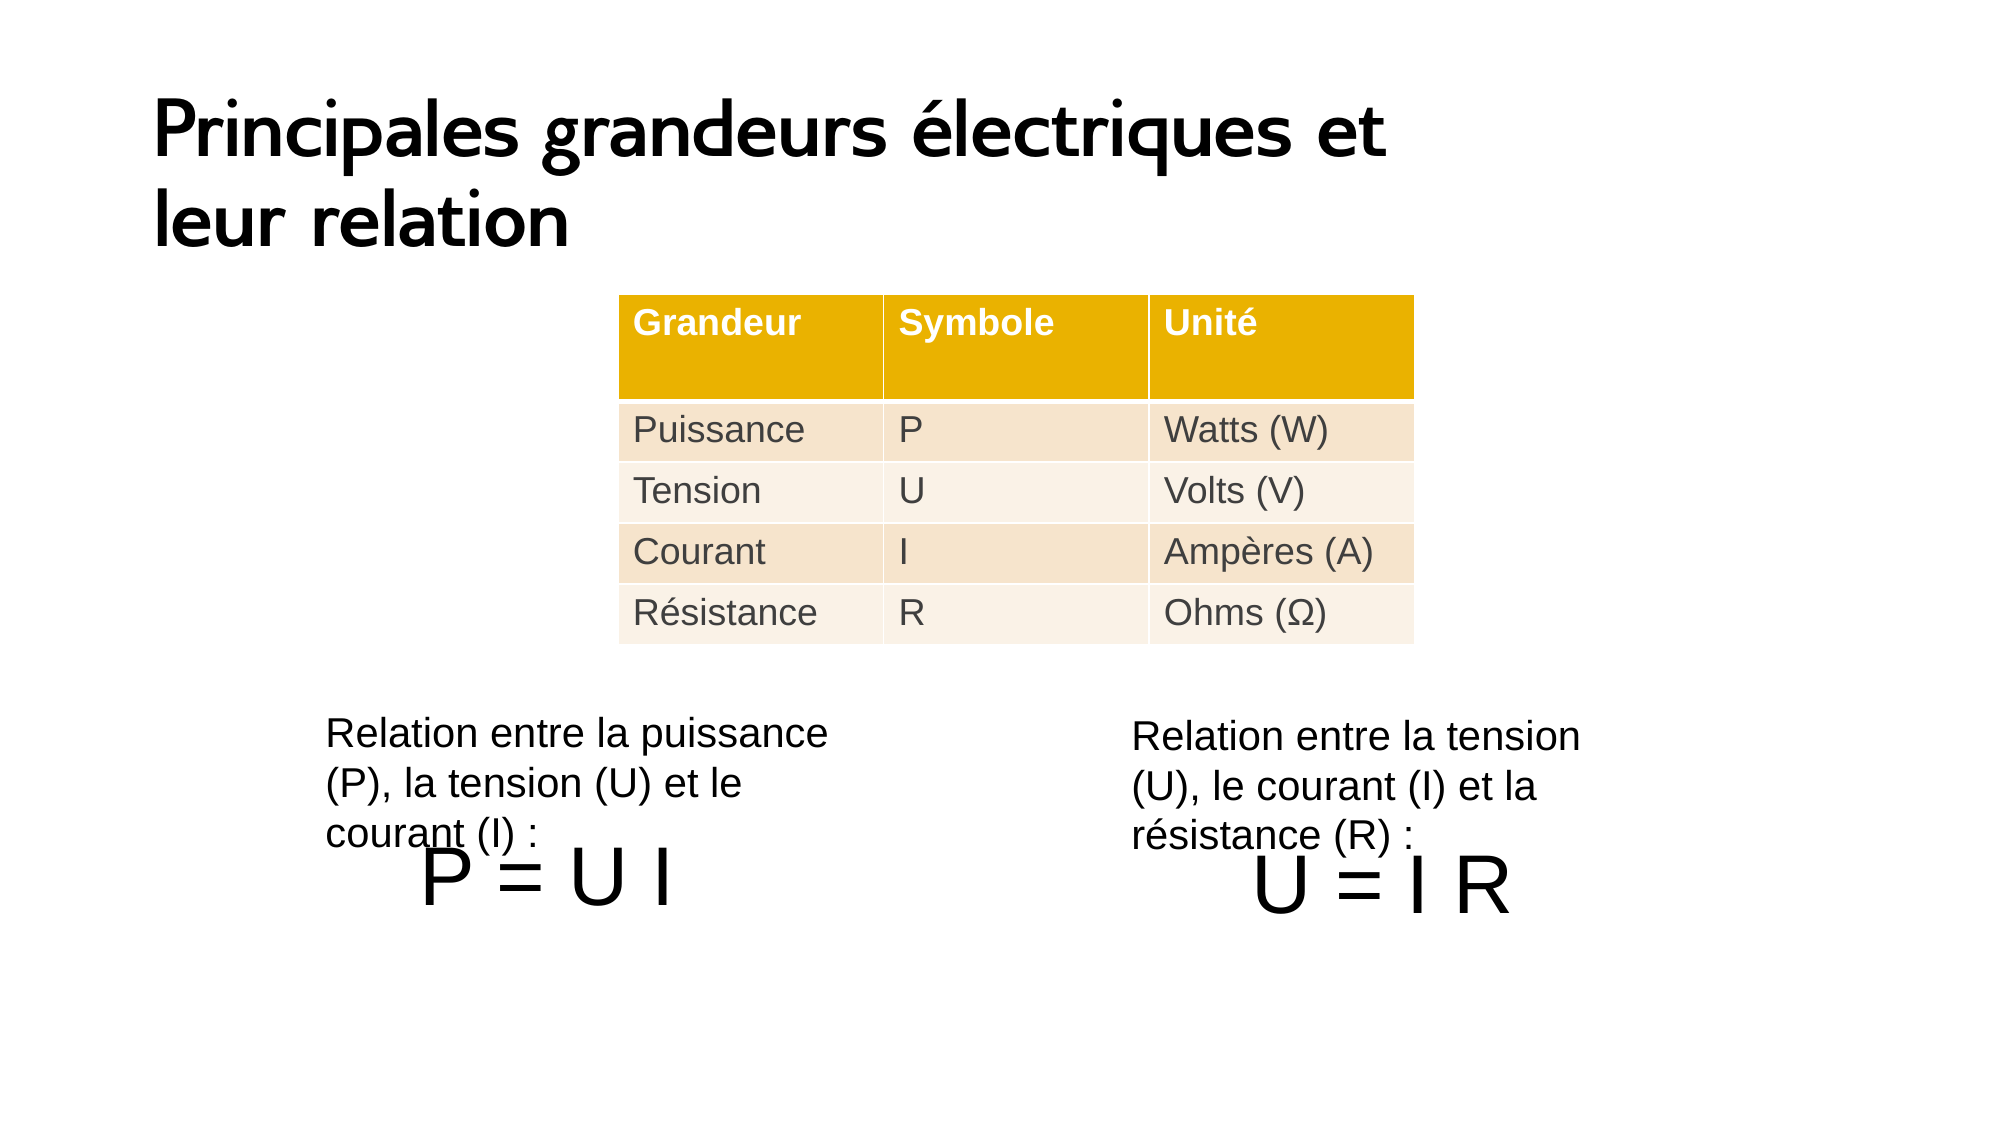

# Principales grandeurs électriques et leur relation
| Grandeur | Symbole | Unité |
| --- | --- | --- |
| Puissance | P | Watts (W) |
| Tension | U | Volts (V) |
| Courant | I | Ampères (A) |
| Résistance | R | Ohms (Ω) |
Relation entre la puissance (P), la tension (U) et le courant (I) :
Relation entre la tension (U), le courant (I) et la résistance (R) :
P = U I
U = I R